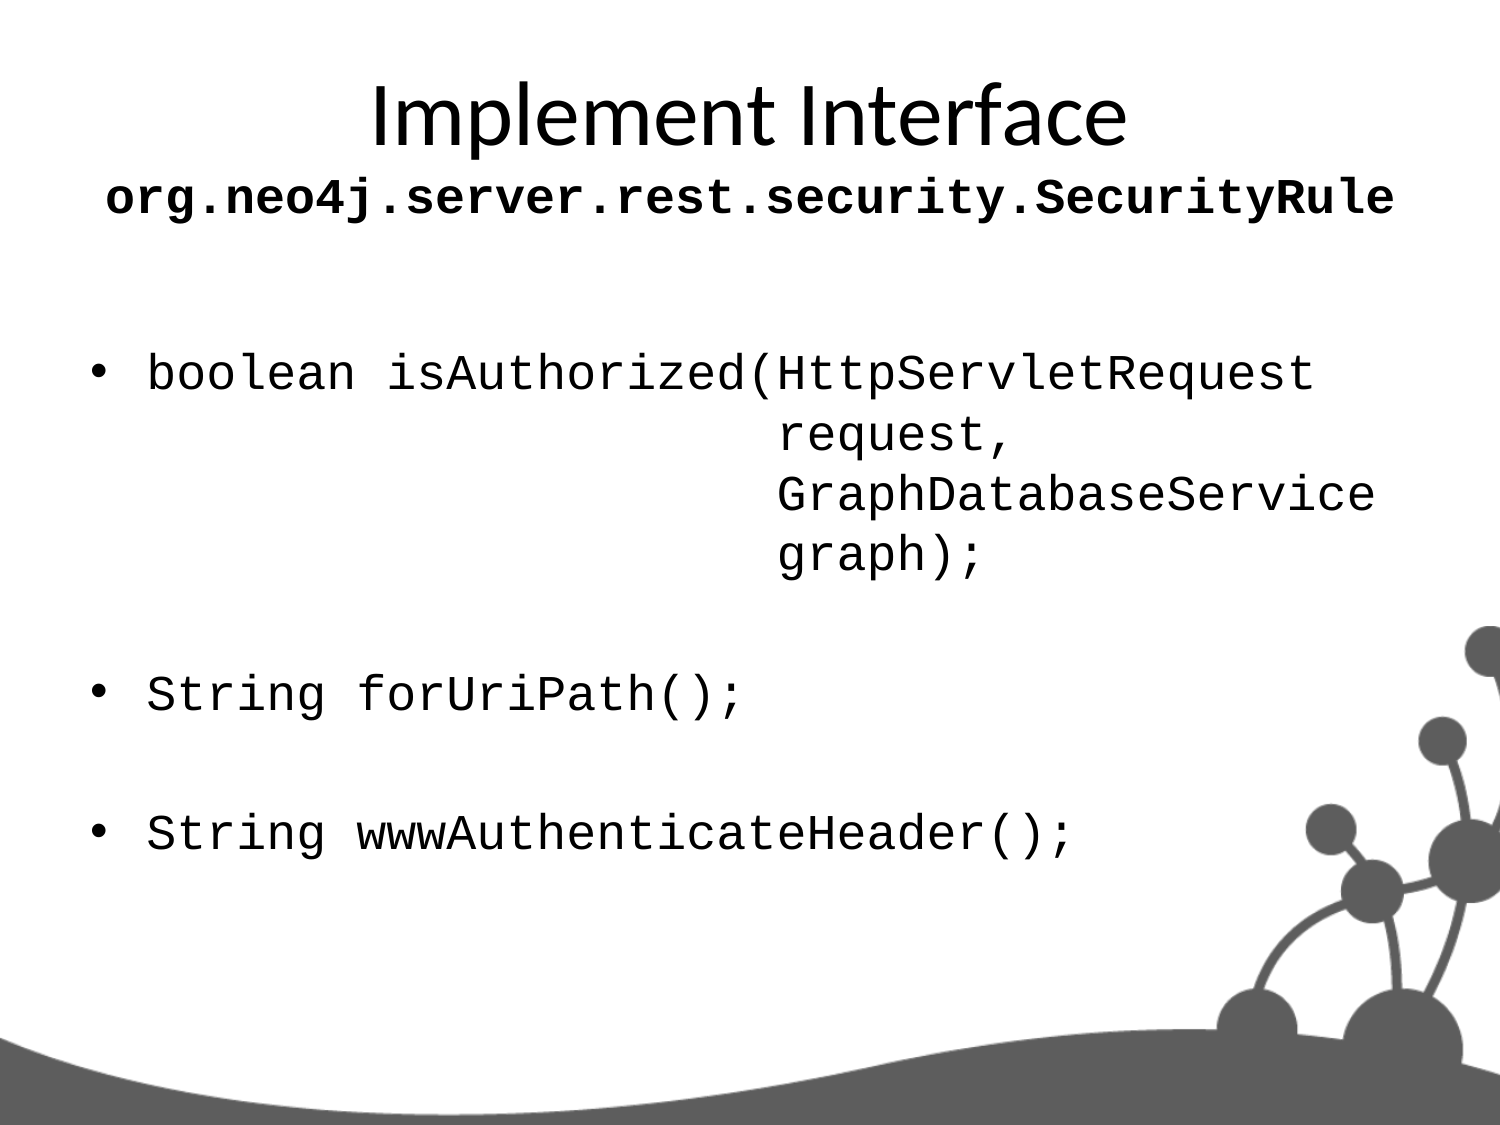

# Implement Interface org.neo4j.server.rest.security.SecurityRule

boolean isAuthorized(HttpServletRequest
                     request,
                     GraphDatabaseService
                     graph);

String forUriPath();

String wwwAuthenticateHeader();